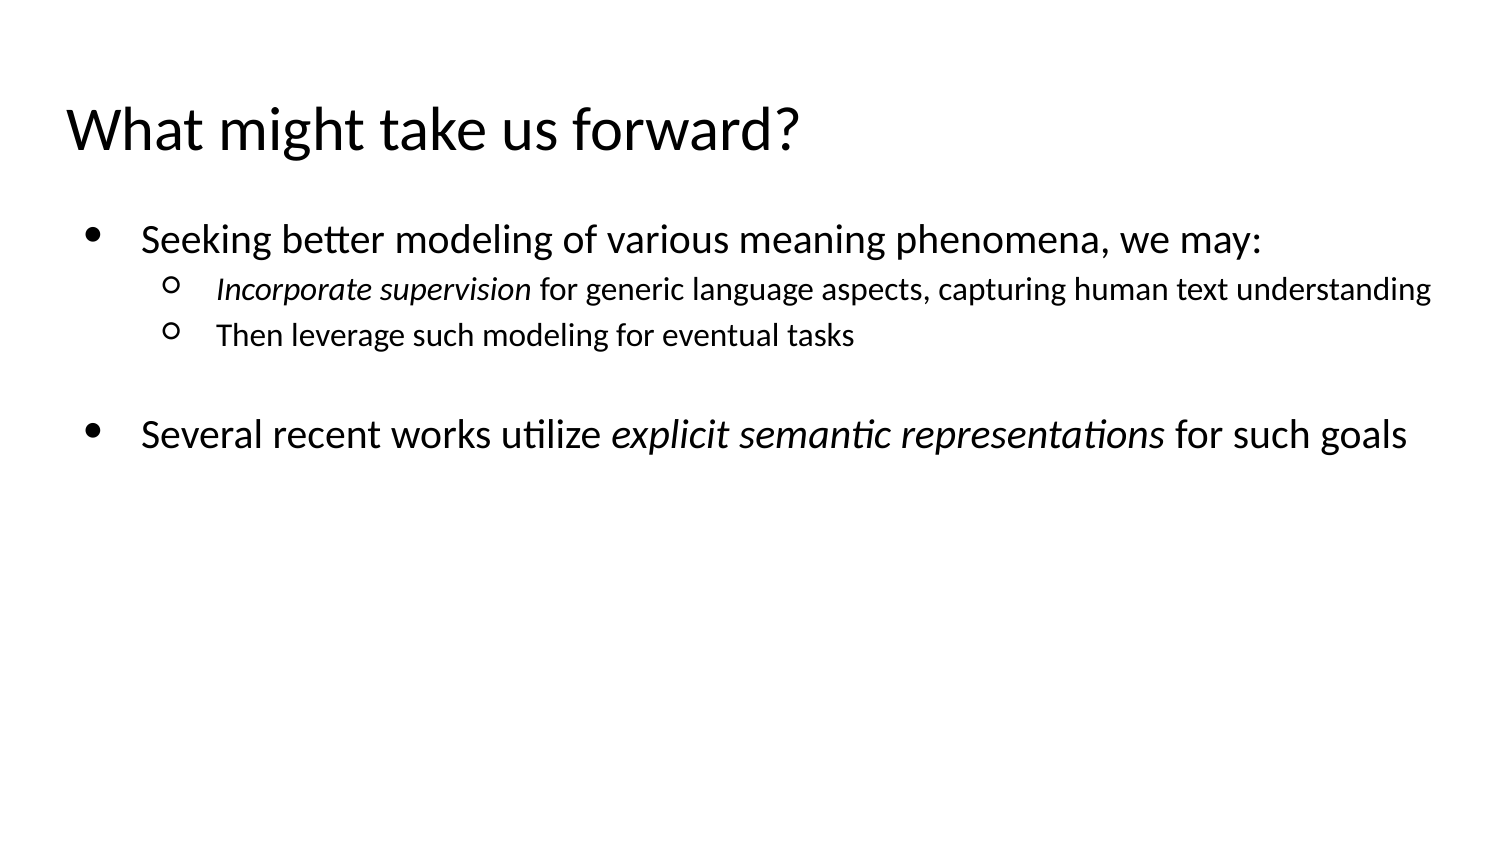

# What might take us forward?
Seeking better modeling of various meaning phenomena, we may:
Incorporate supervision for generic language aspects, capturing human text understanding
Then leverage such modeling for eventual tasks
Several recent works utilize explicit semantic representations for such goals